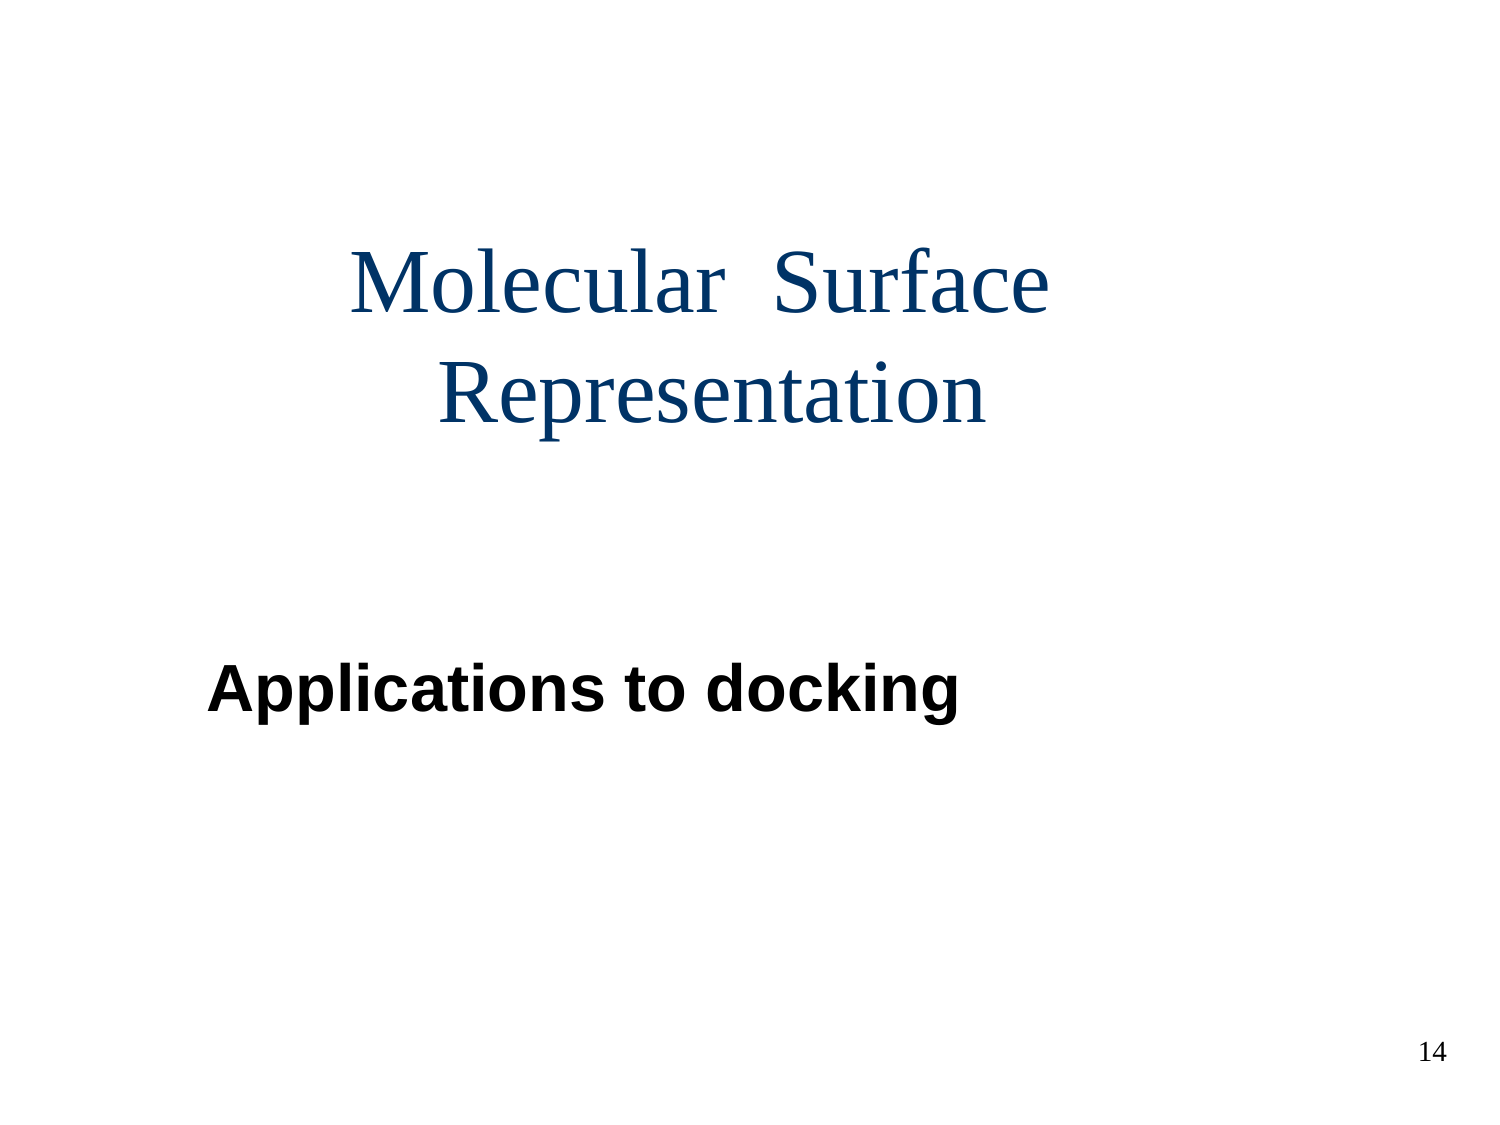

# Molecular  Surface  Representation
Applications to docking
14